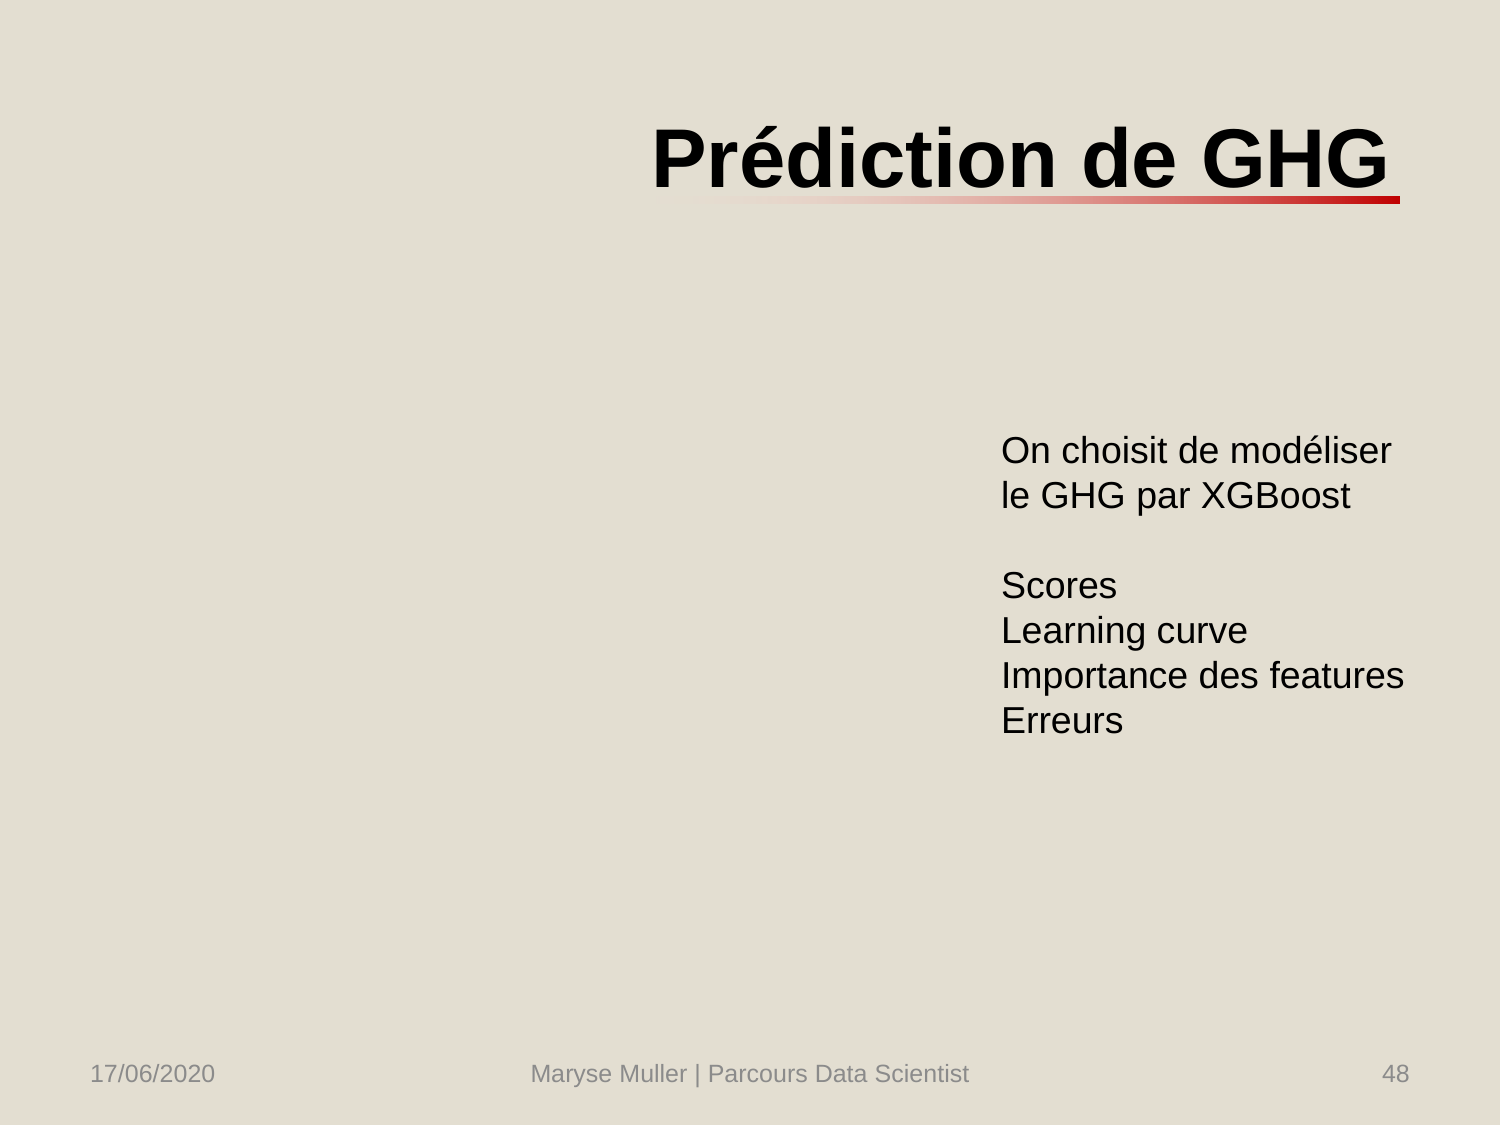

# Prédiction de GHG

On choisit de modéliser le GHG par XGBoost

Scores
Learning curve
Importance des features
Erreurs
17/06/2020
Maryse Muller | Parcours Data Scientist
48